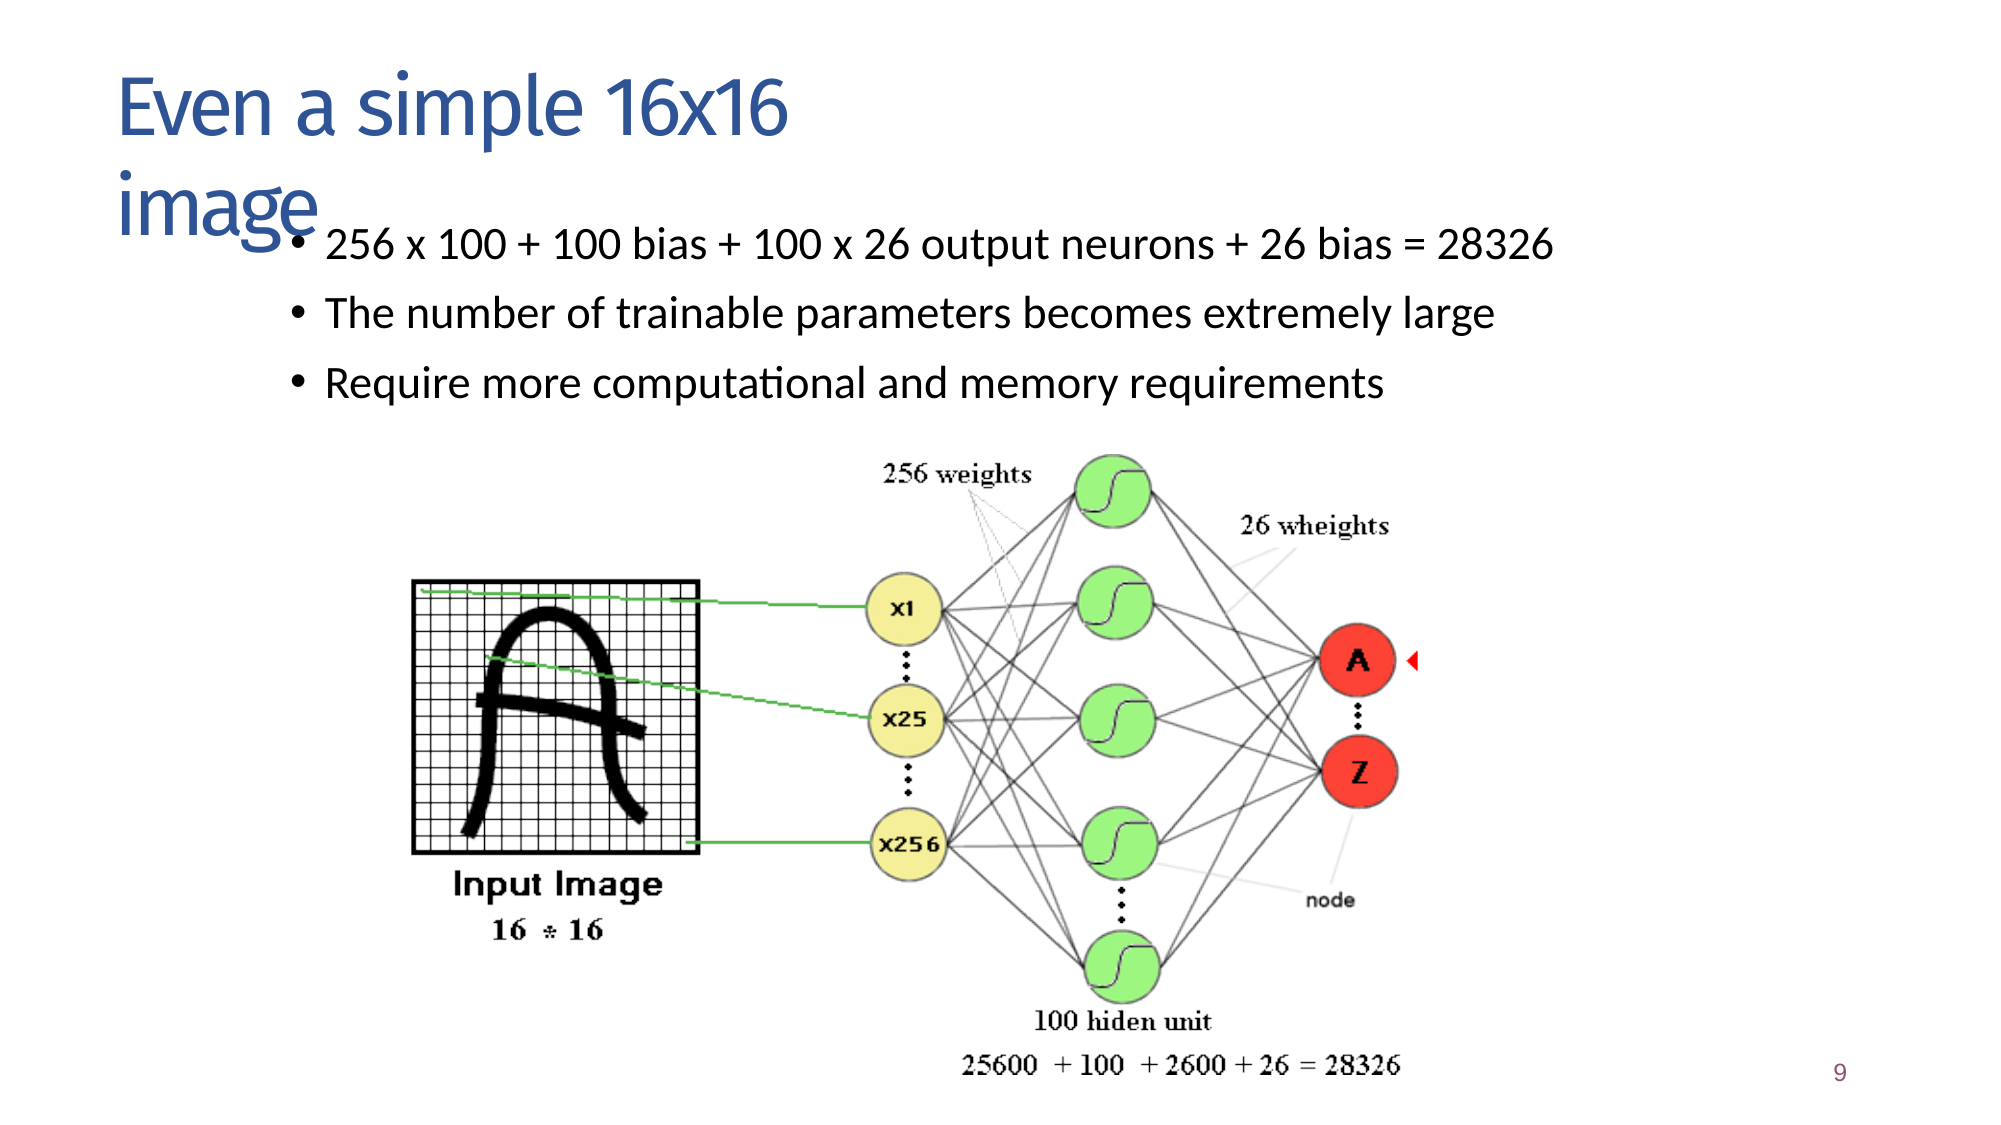

# Even a simple 16x16 image
256 x 100 + 100 bias + 100 x 26 output neurons + 26 bias = 28326
The number of trainable parameters becomes extremely large
Require more computational and memory requirements

9